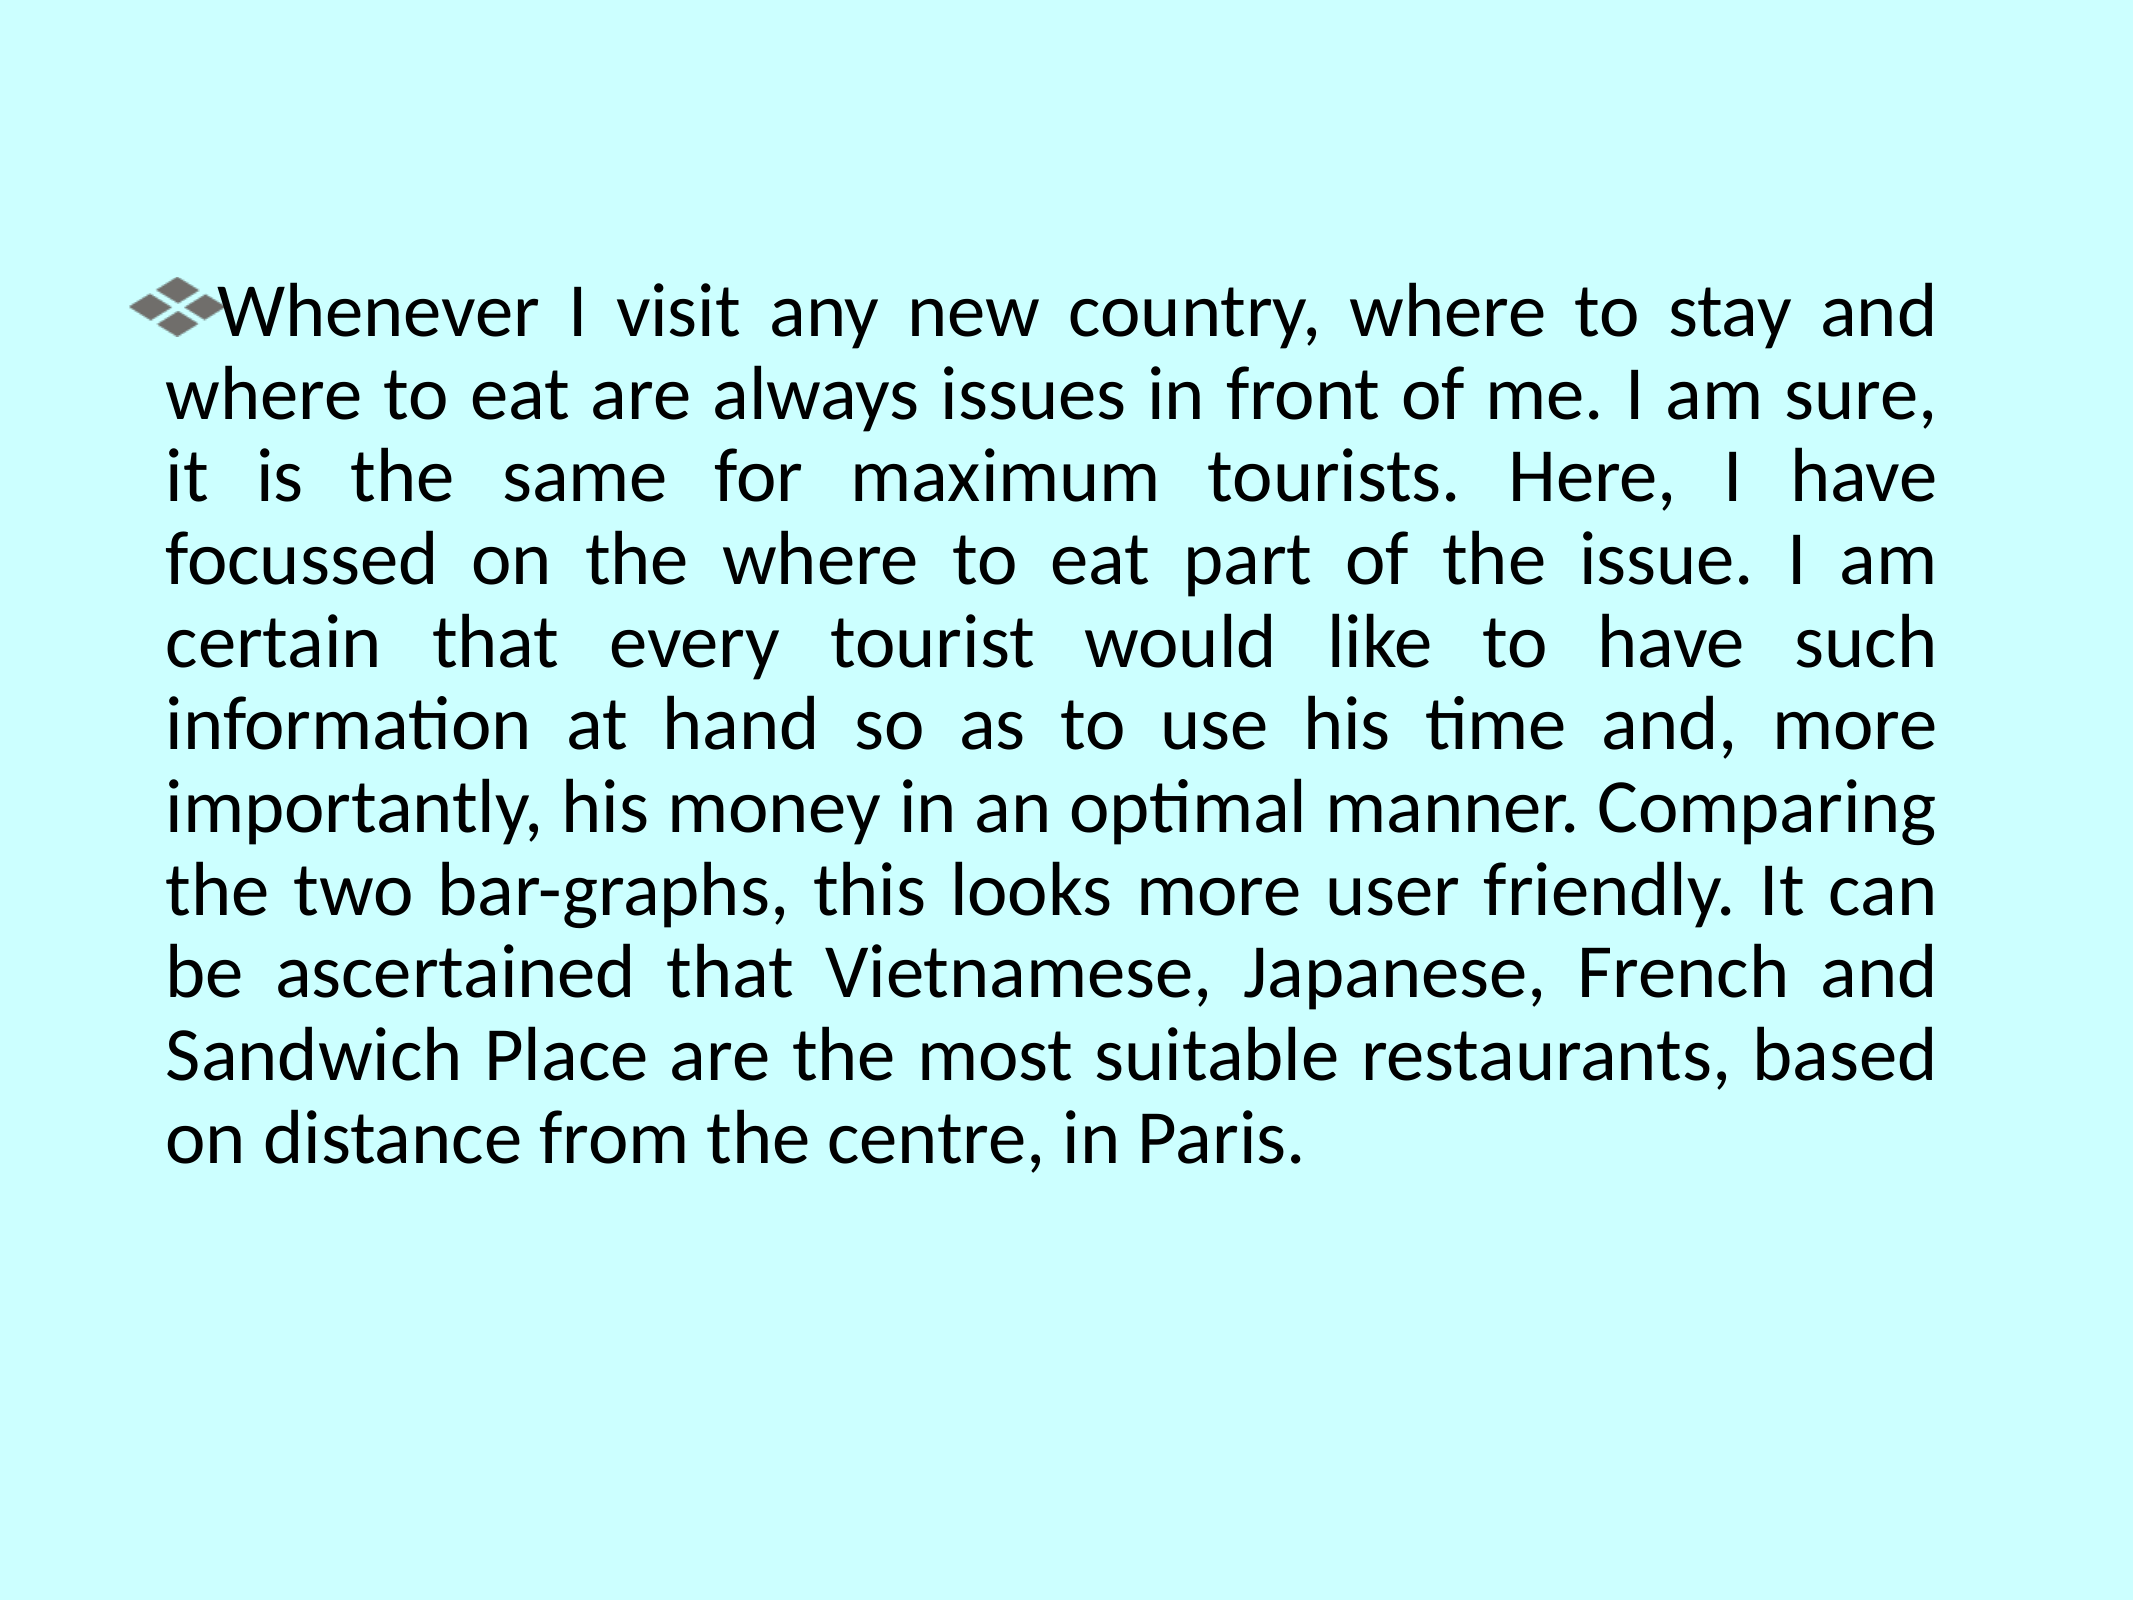

Whenever I visit any new country, where to stay and where to eat are always issues in front of me. I am sure, it is the same for maximum tourists. Here, I have focussed on the where to eat part of the issue. I am certain that every tourist would like to have such information at hand so as to use his time and, more importantly, his money in an optimal manner. Comparing the two bar-graphs, this looks more user friendly. It can be ascertained that Vietnamese, Japanese, French and Sandwich Place are the most suitable restaurants, based on distance from the centre, in Paris.